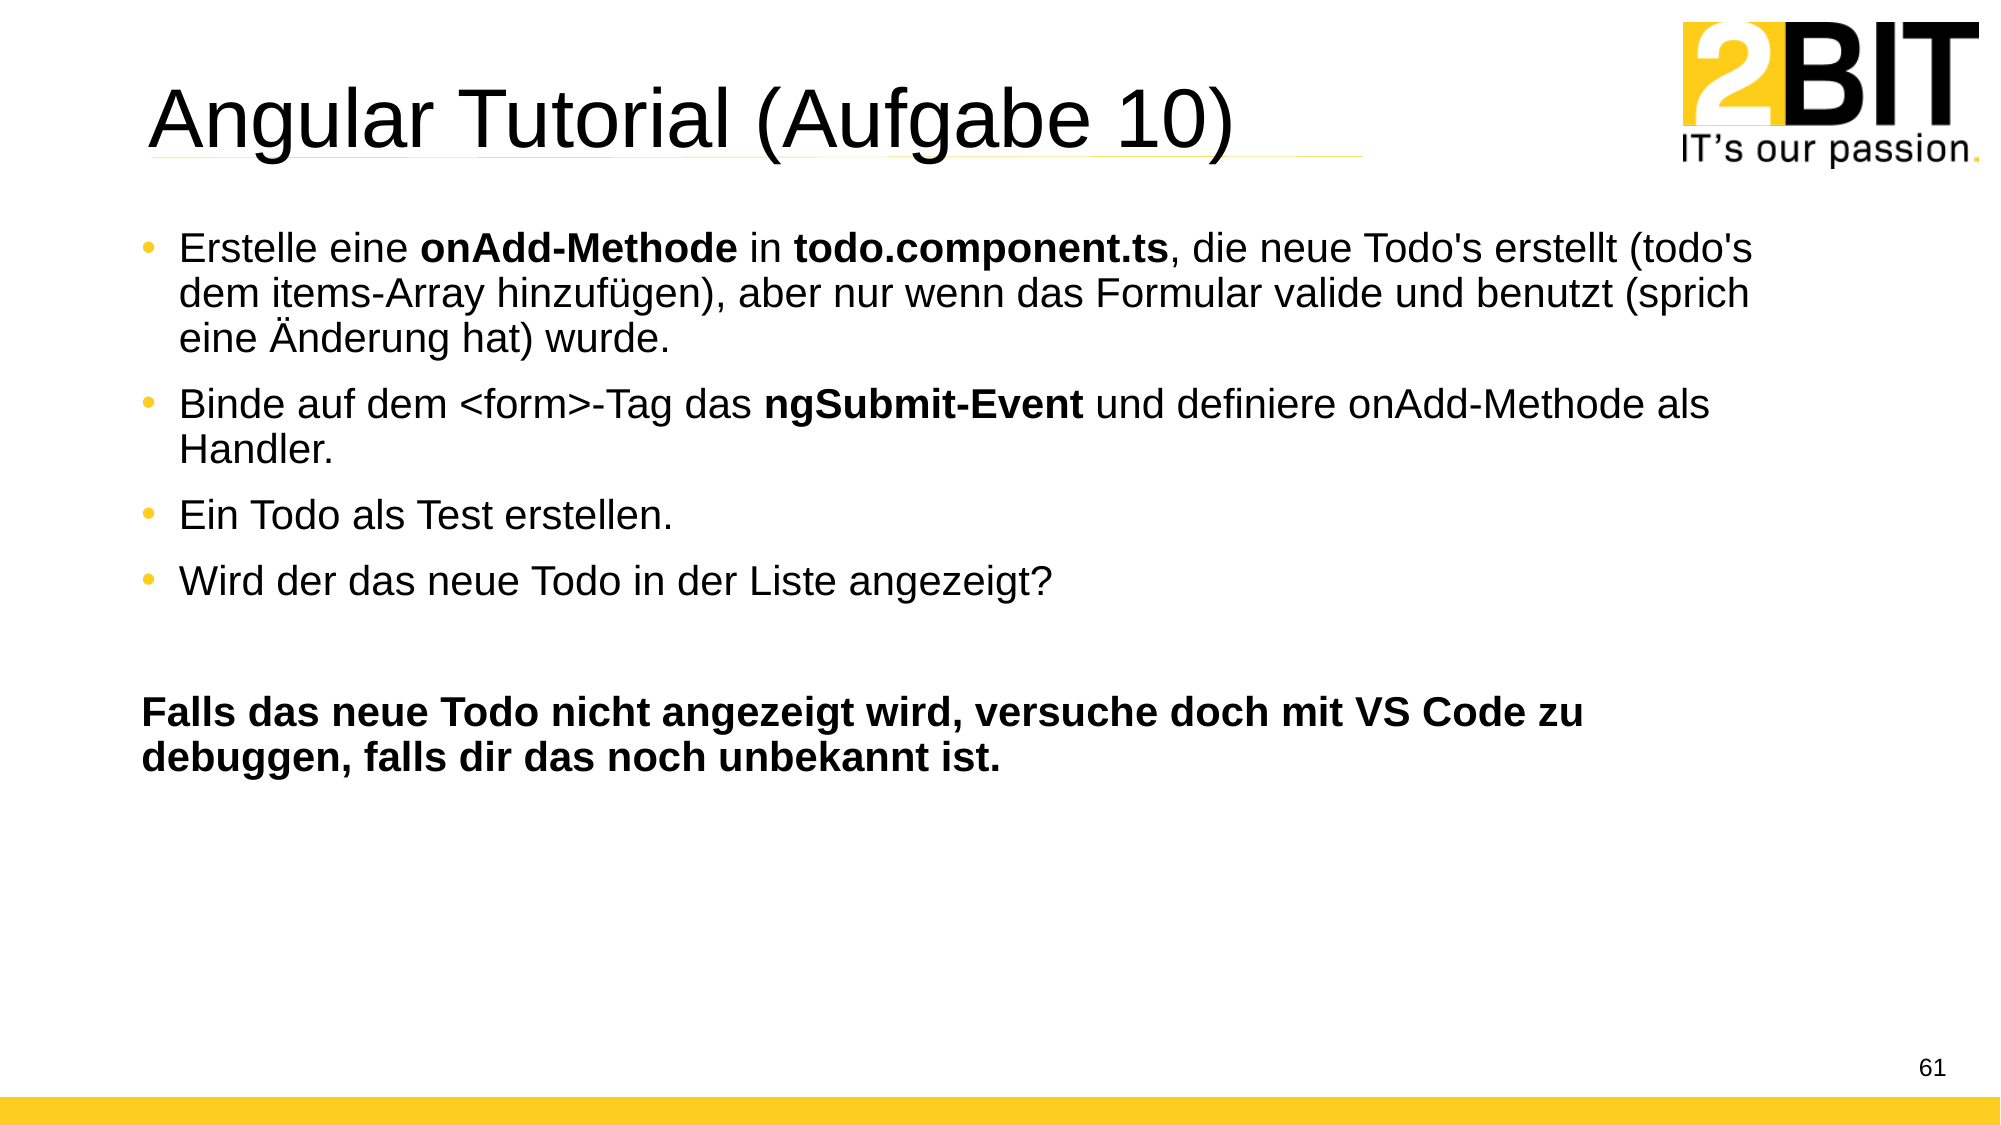

# Angular Tutorial (Aufgabe 10)
Erstelle eine onAdd-Methode in todo.component.ts, die neue Todo's erstellt (todo's dem items-Array hinzufügen), aber nur wenn das Formular valide und benutzt (sprich eine Änderung hat) wurde.
Binde auf dem <form>-Tag das ngSubmit-Event und definiere onAdd-Methode als Handler.
Ein Todo als Test erstellen.
Wird der das neue Todo in der Liste angezeigt?

Falls das neue Todo nicht angezeigt wird, versuche doch mit VS Code zu debuggen, falls dir das noch unbekannt ist.